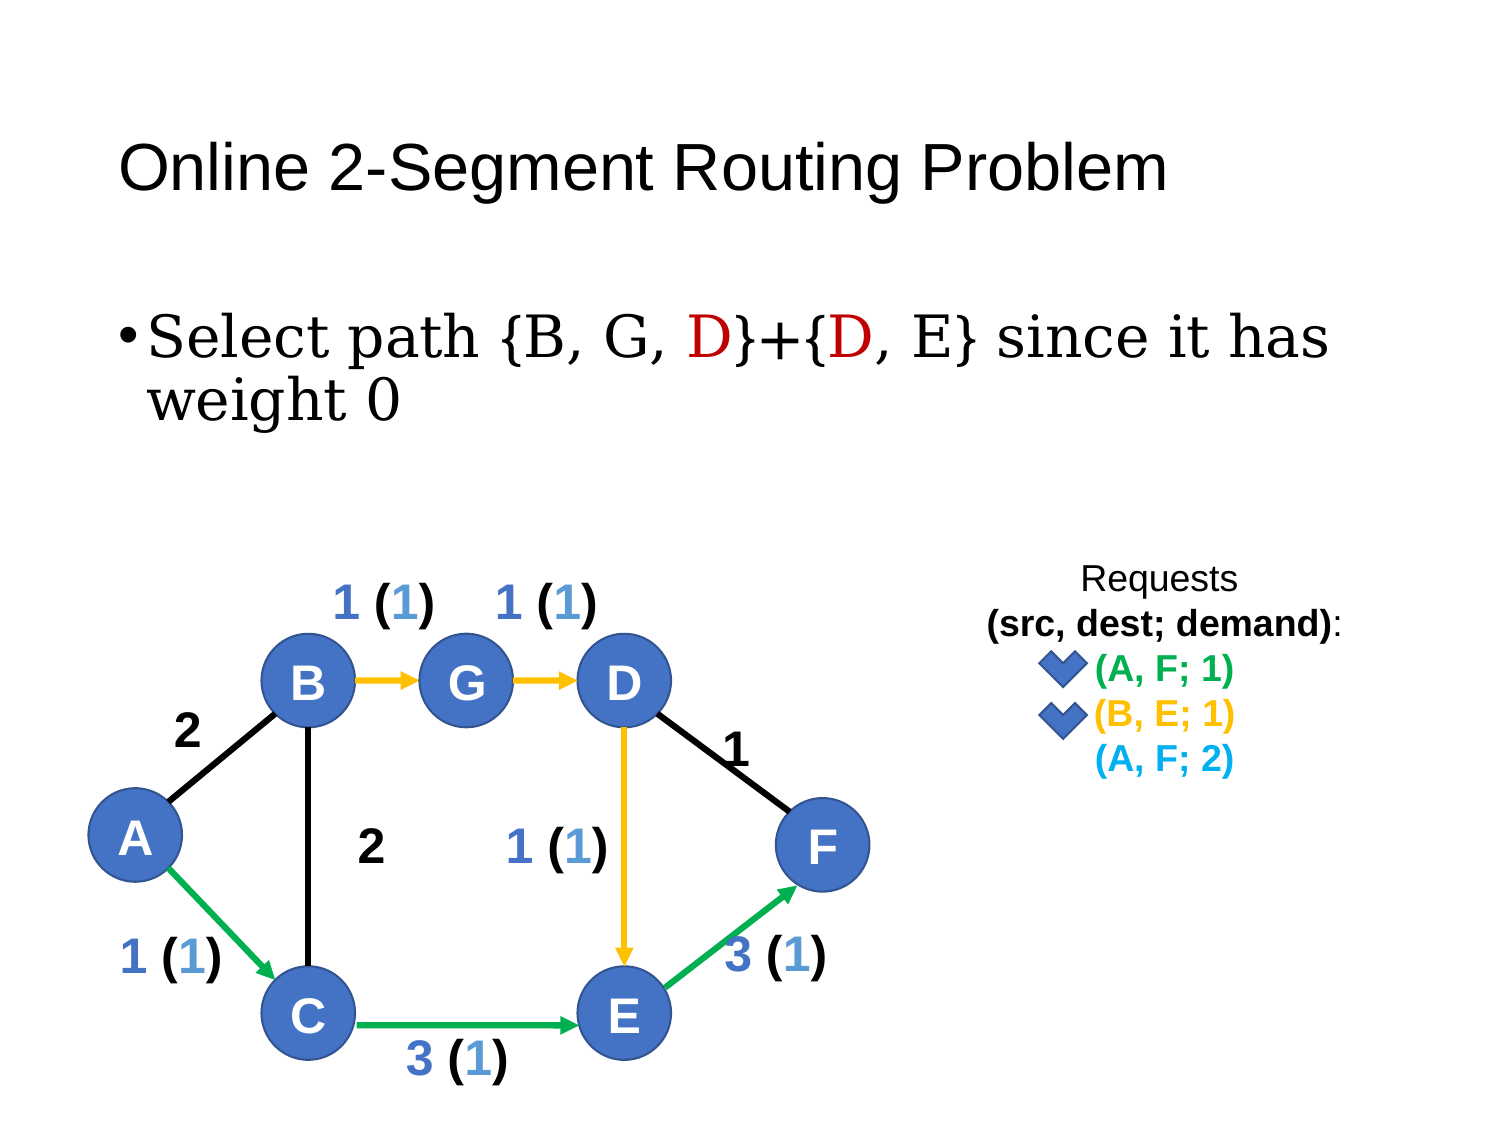

# Online 2-Segment Routing Problem
Select path {B, G, D}+{D, E} since it has weight 0
Requests
(src, dest; demand):
(A, F; 1)
(B, E; 1)
(A, F; 2)

1 (1)

1 (1)

D
B
2
1
A
F
2
3 (1)
1 (1)
C
E
3 (1)
G
1 (1)